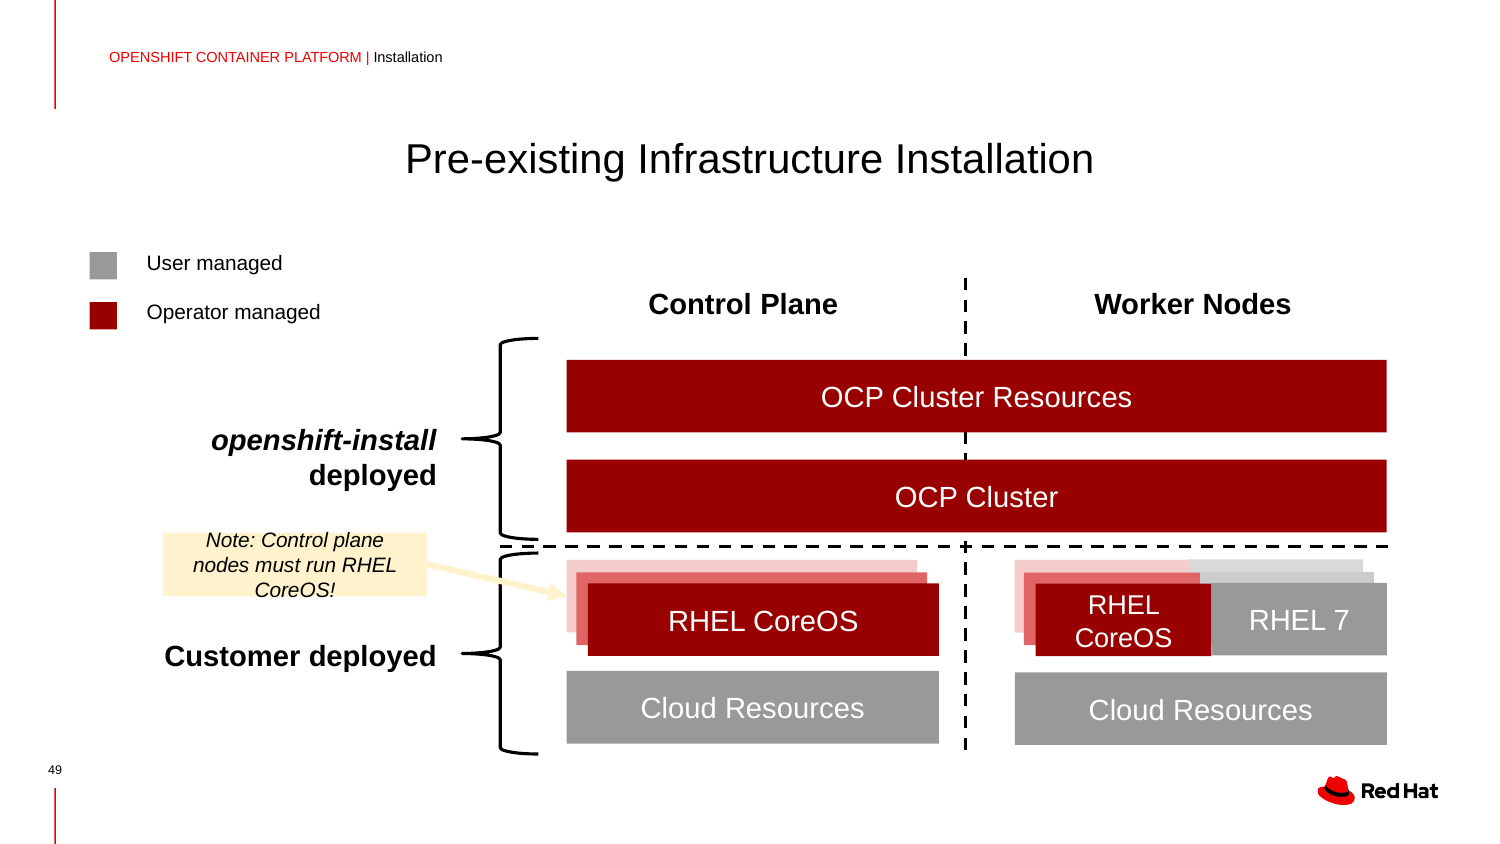

OPENSHIFT CONTAINER PLATFORM | Installation
# Pre-existing Infrastructure Installation
User managed

Control Plane
Worker Nodes
Operator managed

OCP Cluster Resources
openshift-install deployed
OCP Cluster
Note: Control plane nodes must run RHEL CoreOS!

RH CoreOS

RH CoreOS

RHEL 7
RHEL CoreOS
RHEL CoreOS
Customer deployed
Cloud Resources
Cloud Resources

49